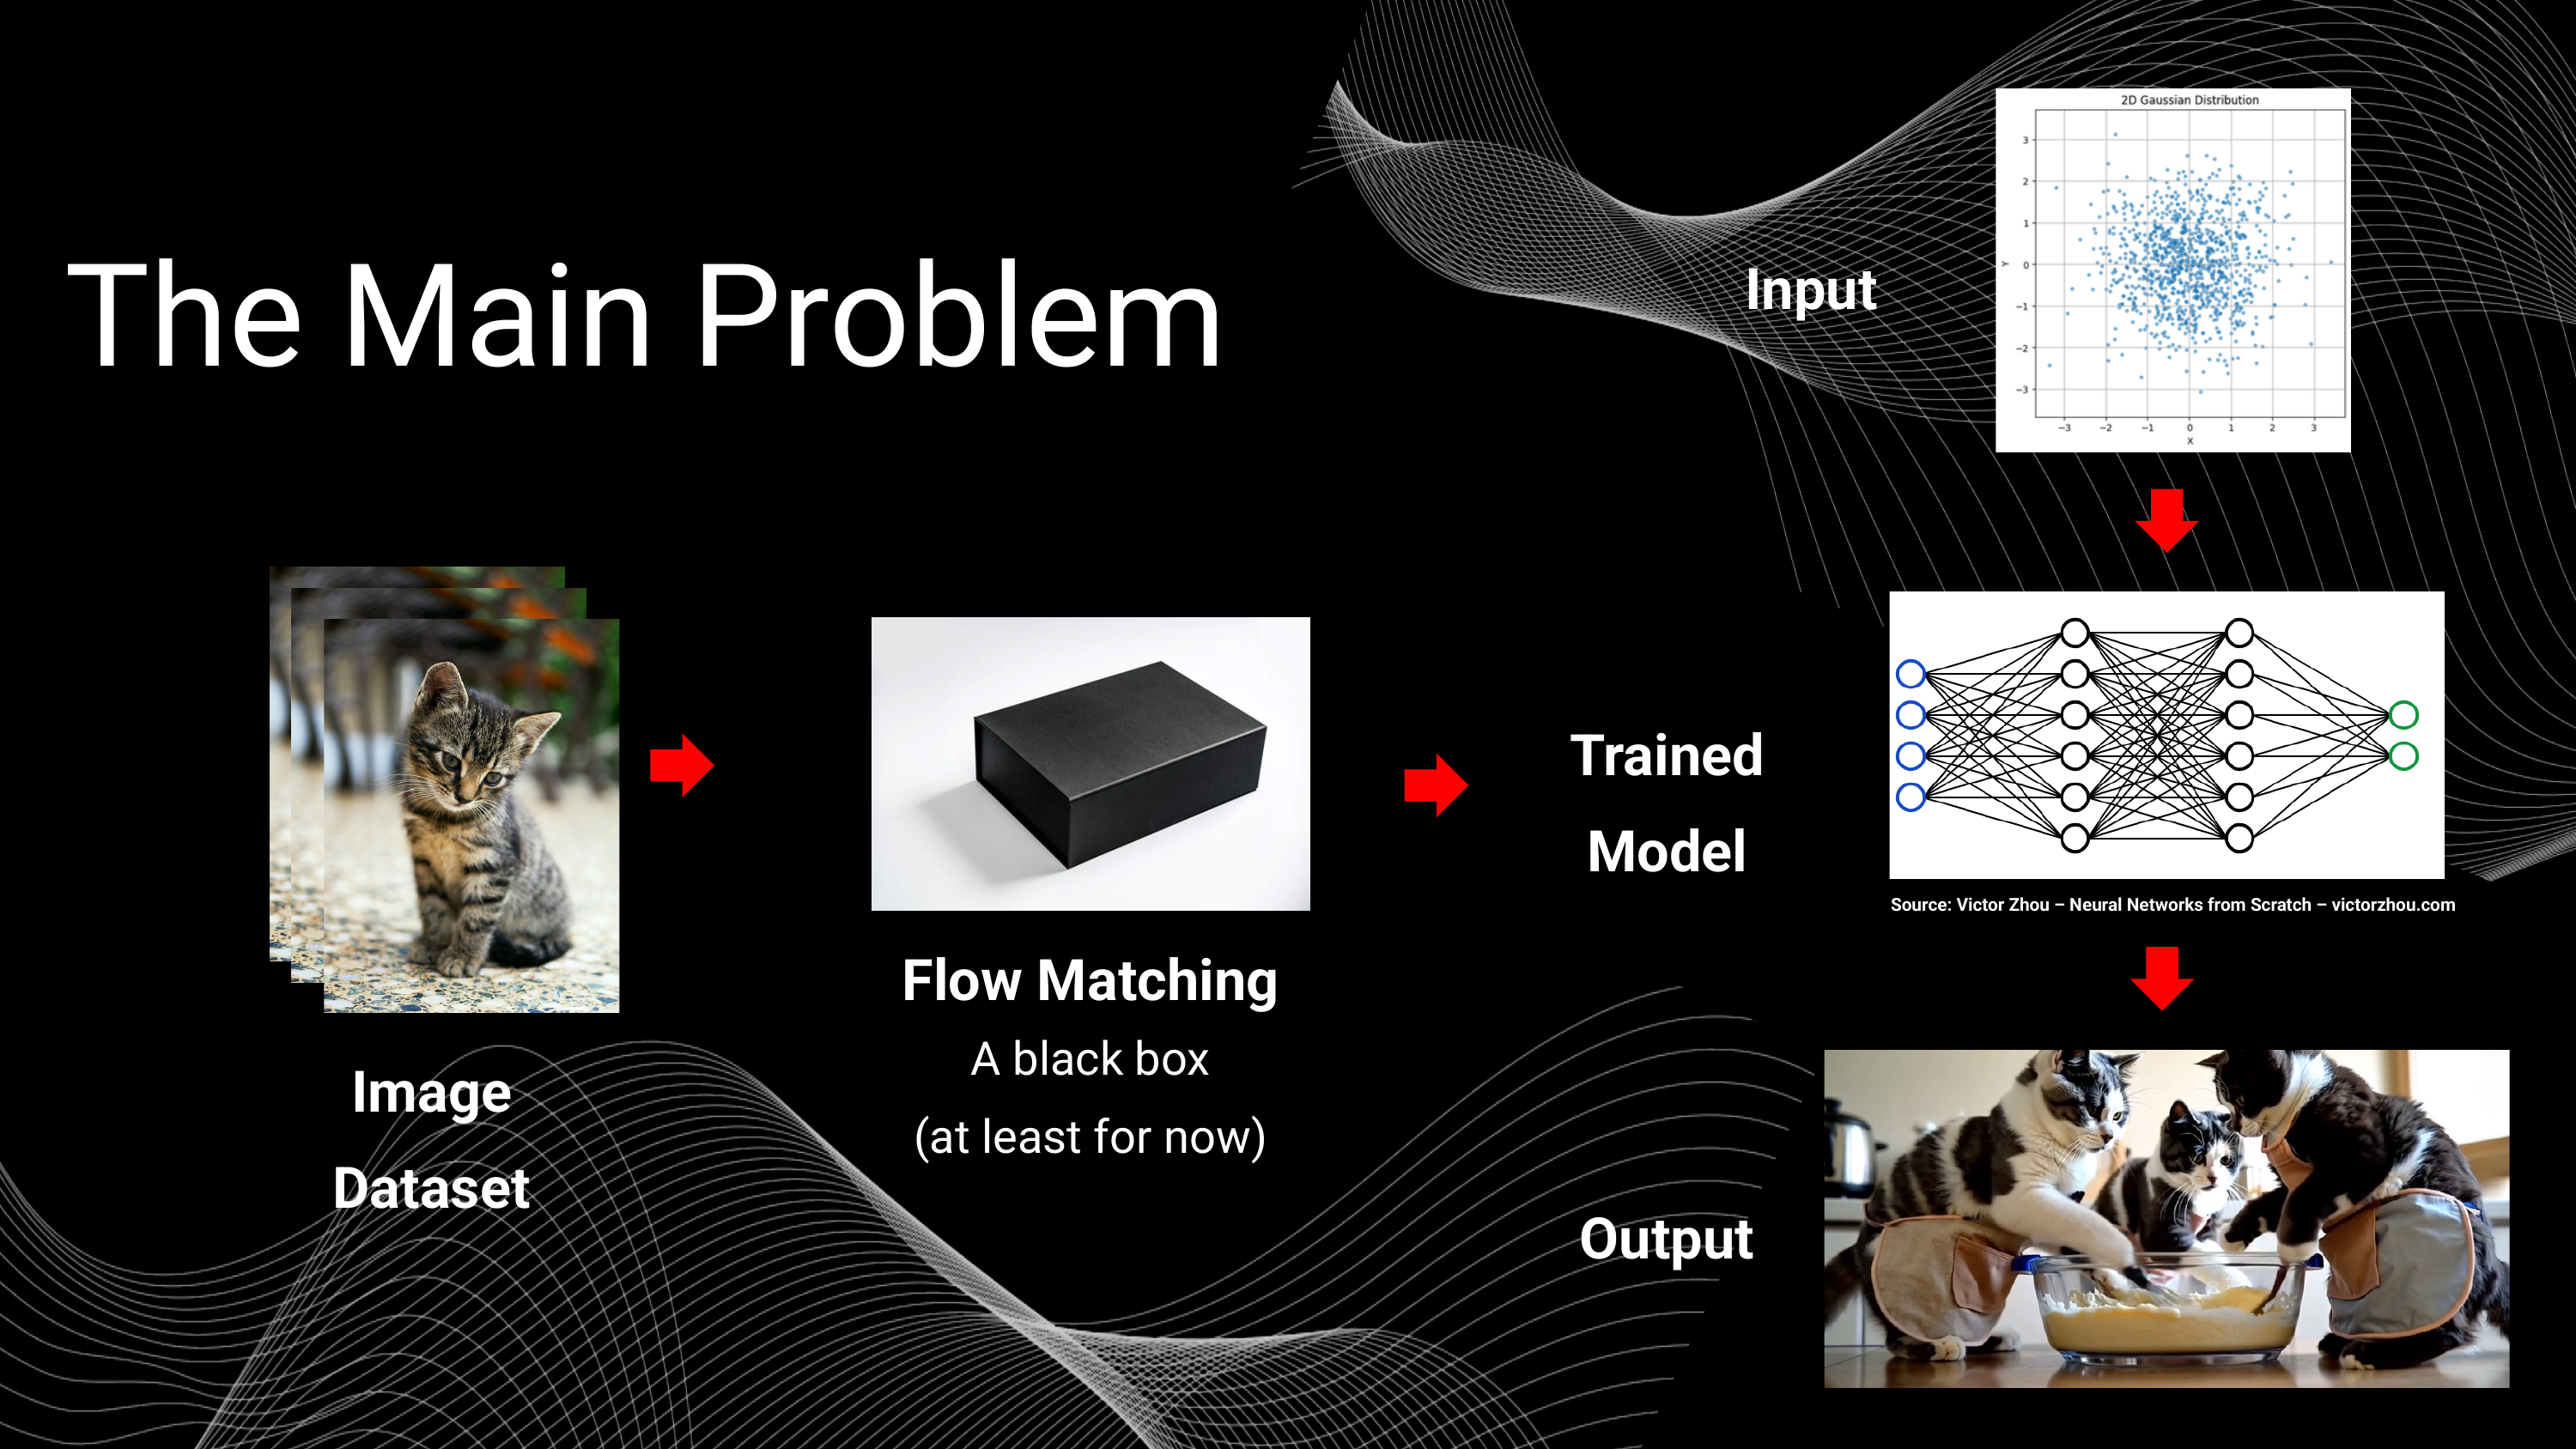

The Main Problem
Input

Trained
Model

Source: Victor Zhou – Neural Networks from Scratch – victorzhou.com
Flow Matching

A black box
(at least for now)
Image
Dataset

Output